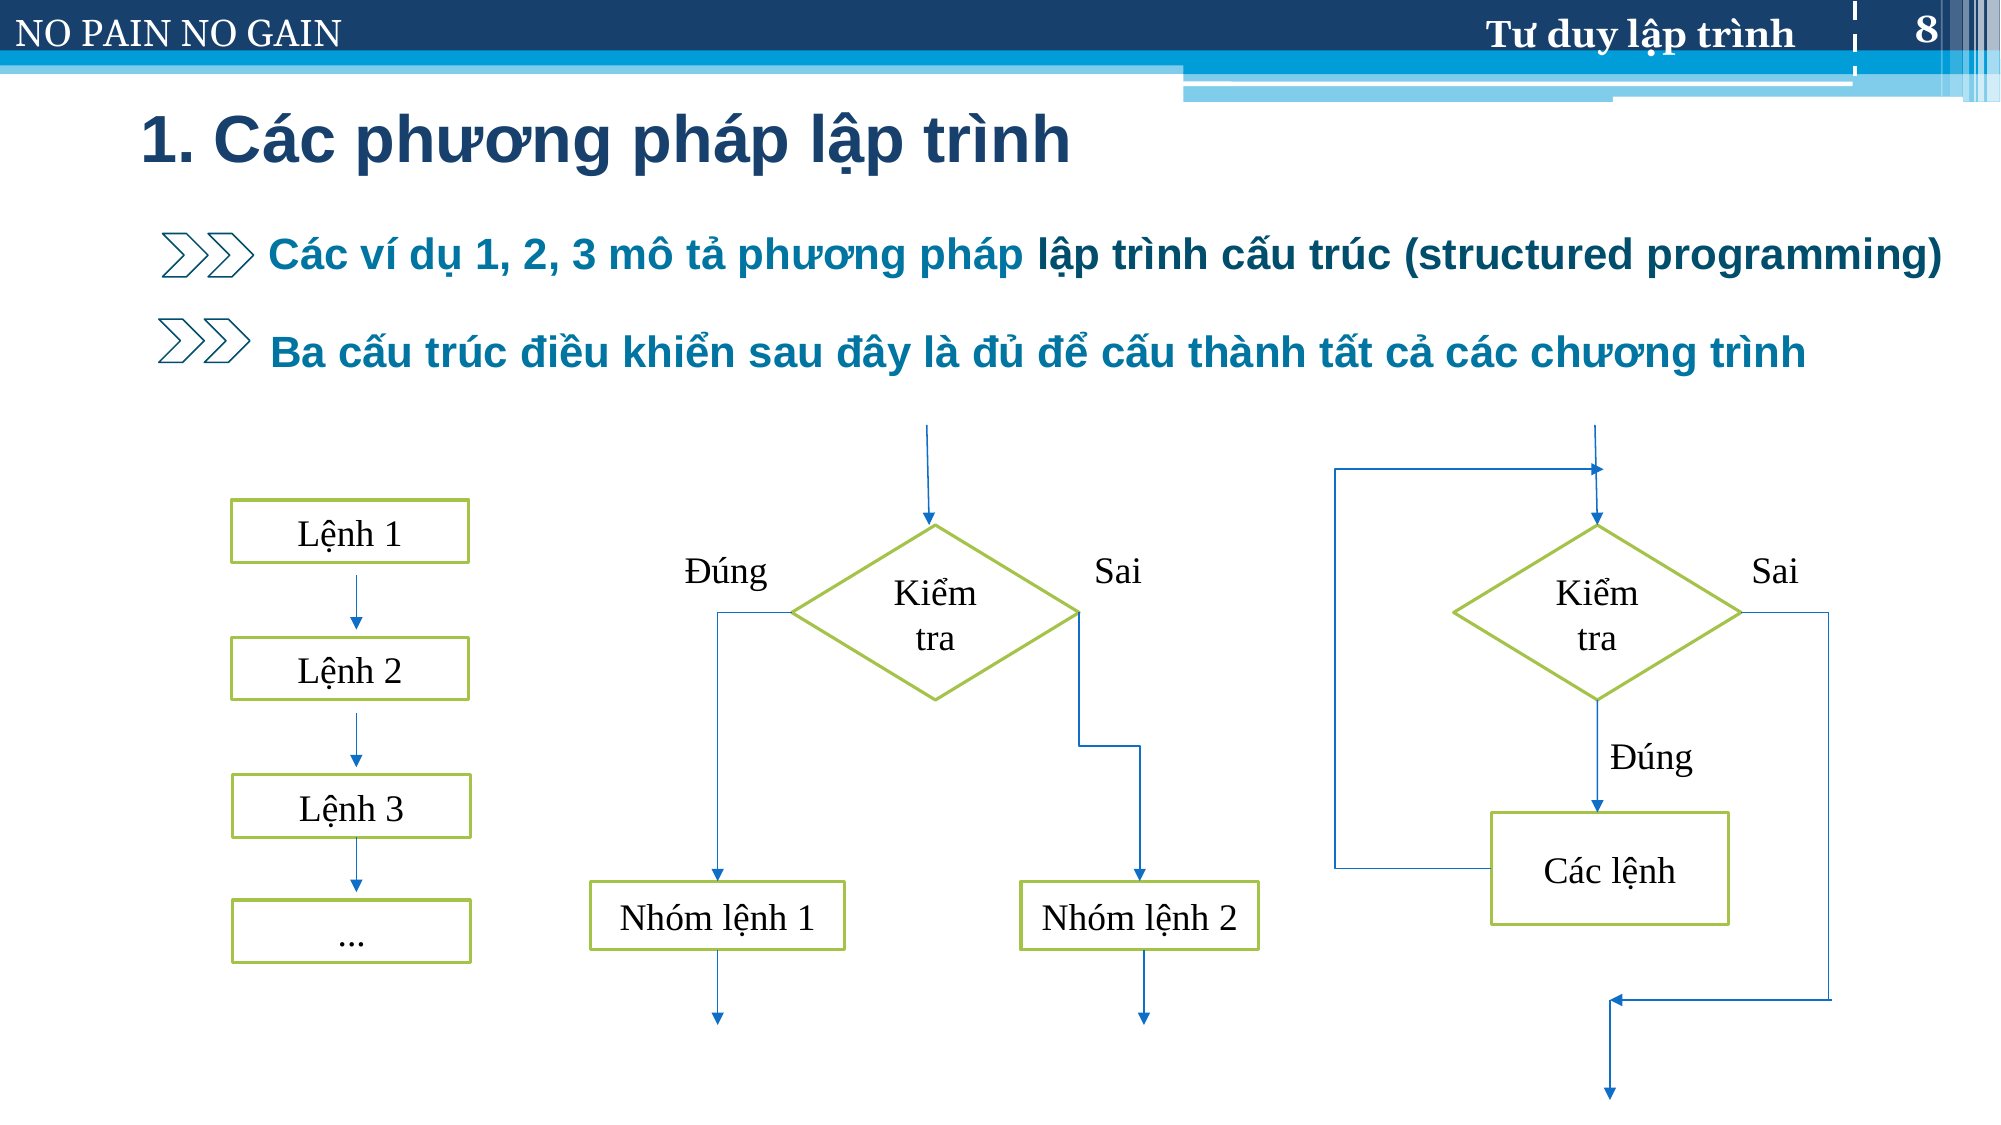

8
# 1. Các phương pháp lập trình
Các ví dụ 1, 2, 3 mô tả phương pháp lập trình cấu trúc (structured programming)

Ba cấu trúc điều khiển sau đây là đủ để cấu thành tất cả các chương trình

Lệnh 1
Kiểm tra
Kiểm tra
Đúng
Sai
Sai
Lệnh 2
Đúng
Lệnh 3
Các lệnh
Nhóm lệnh 1
Nhóm lệnh 2
...